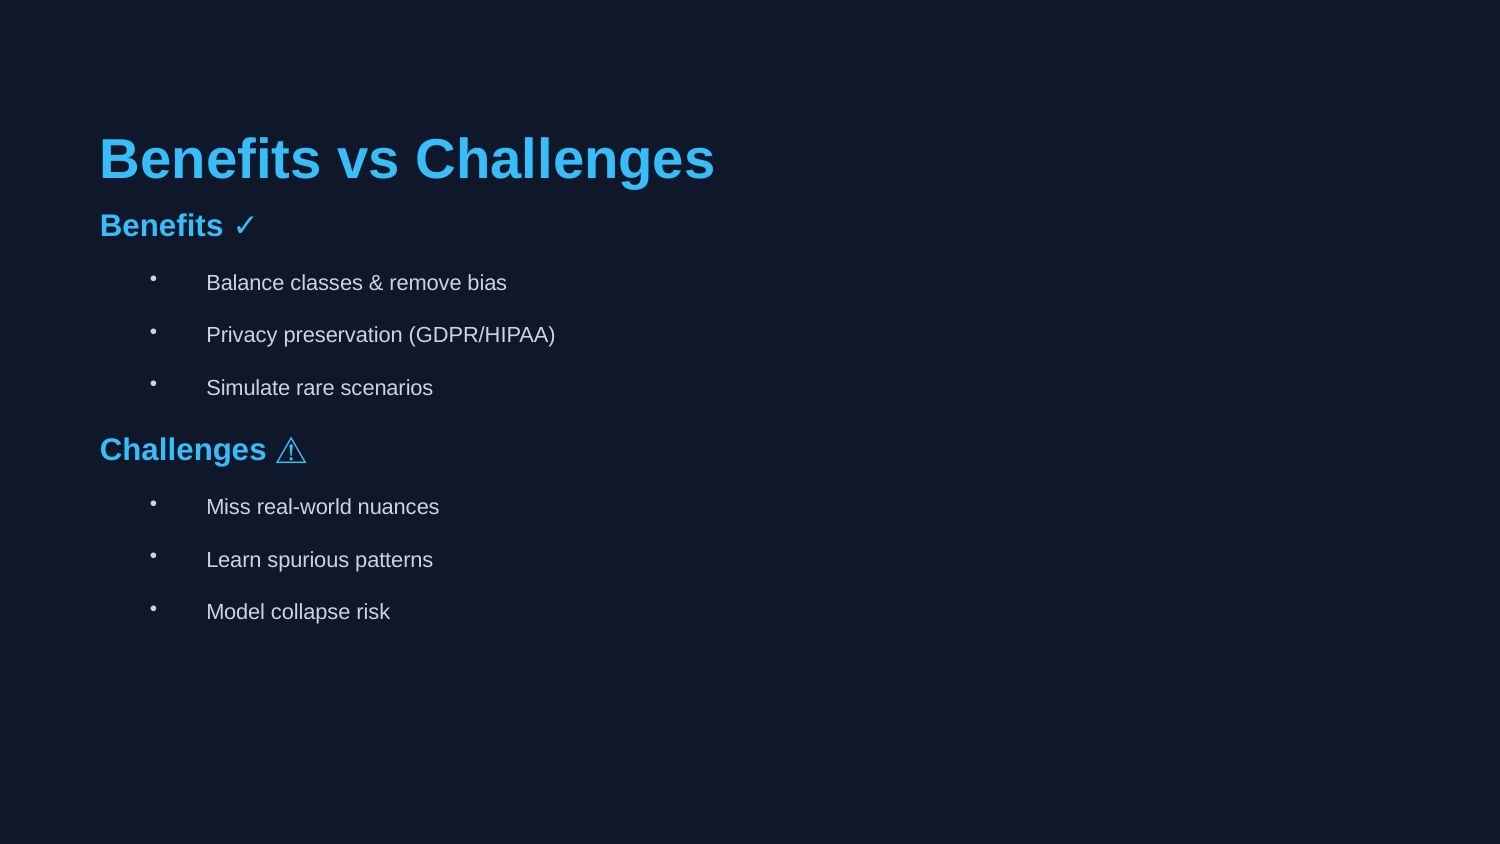

Benefits vs Challenges
Benefits ✓
Balance classes & remove bias
Privacy preservation (GDPR/HIPAA)
Simulate rare scenarios
Challenges ⚠
Miss real-world nuances
Learn spurious patterns
Model collapse risk